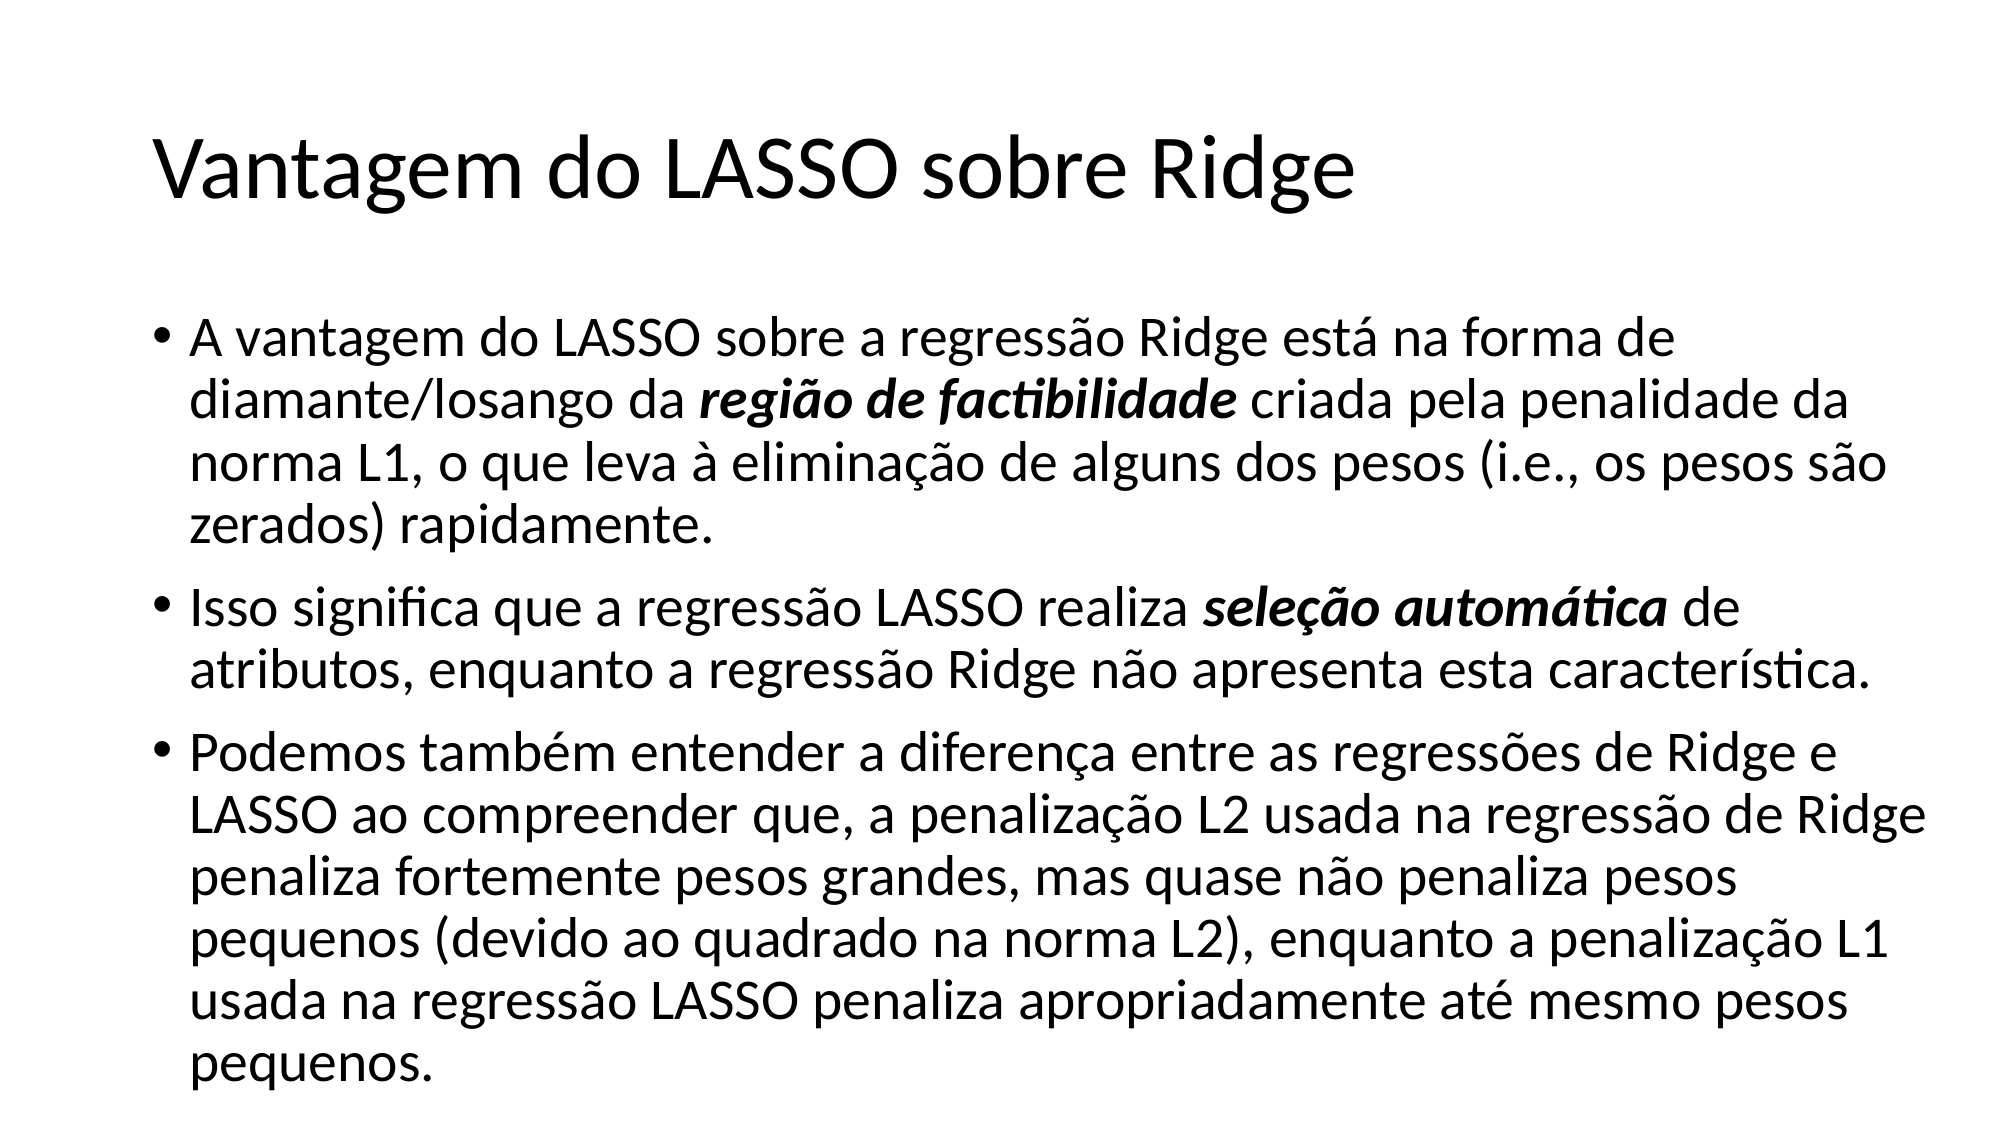

# Vantagem do LASSO sobre Ridge
A vantagem do LASSO sobre a regressão Ridge está na forma de diamante/losango da região de factibilidade criada pela penalidade da norma L1, o que leva à eliminação de alguns dos pesos (i.e., os pesos são zerados) rapidamente.
Isso significa que a regressão LASSO realiza seleção automática de atributos, enquanto a regressão Ridge não apresenta esta característica.
Podemos também entender a diferença entre as regressões de Ridge e LASSO ao compreender que, a penalização L2 usada na regressão de Ridge penaliza fortemente pesos grandes, mas quase não penaliza pesos pequenos (devido ao quadrado na norma L2), enquanto a penalização L1 usada na regressão LASSO penaliza apropriadamente até mesmo pesos pequenos.